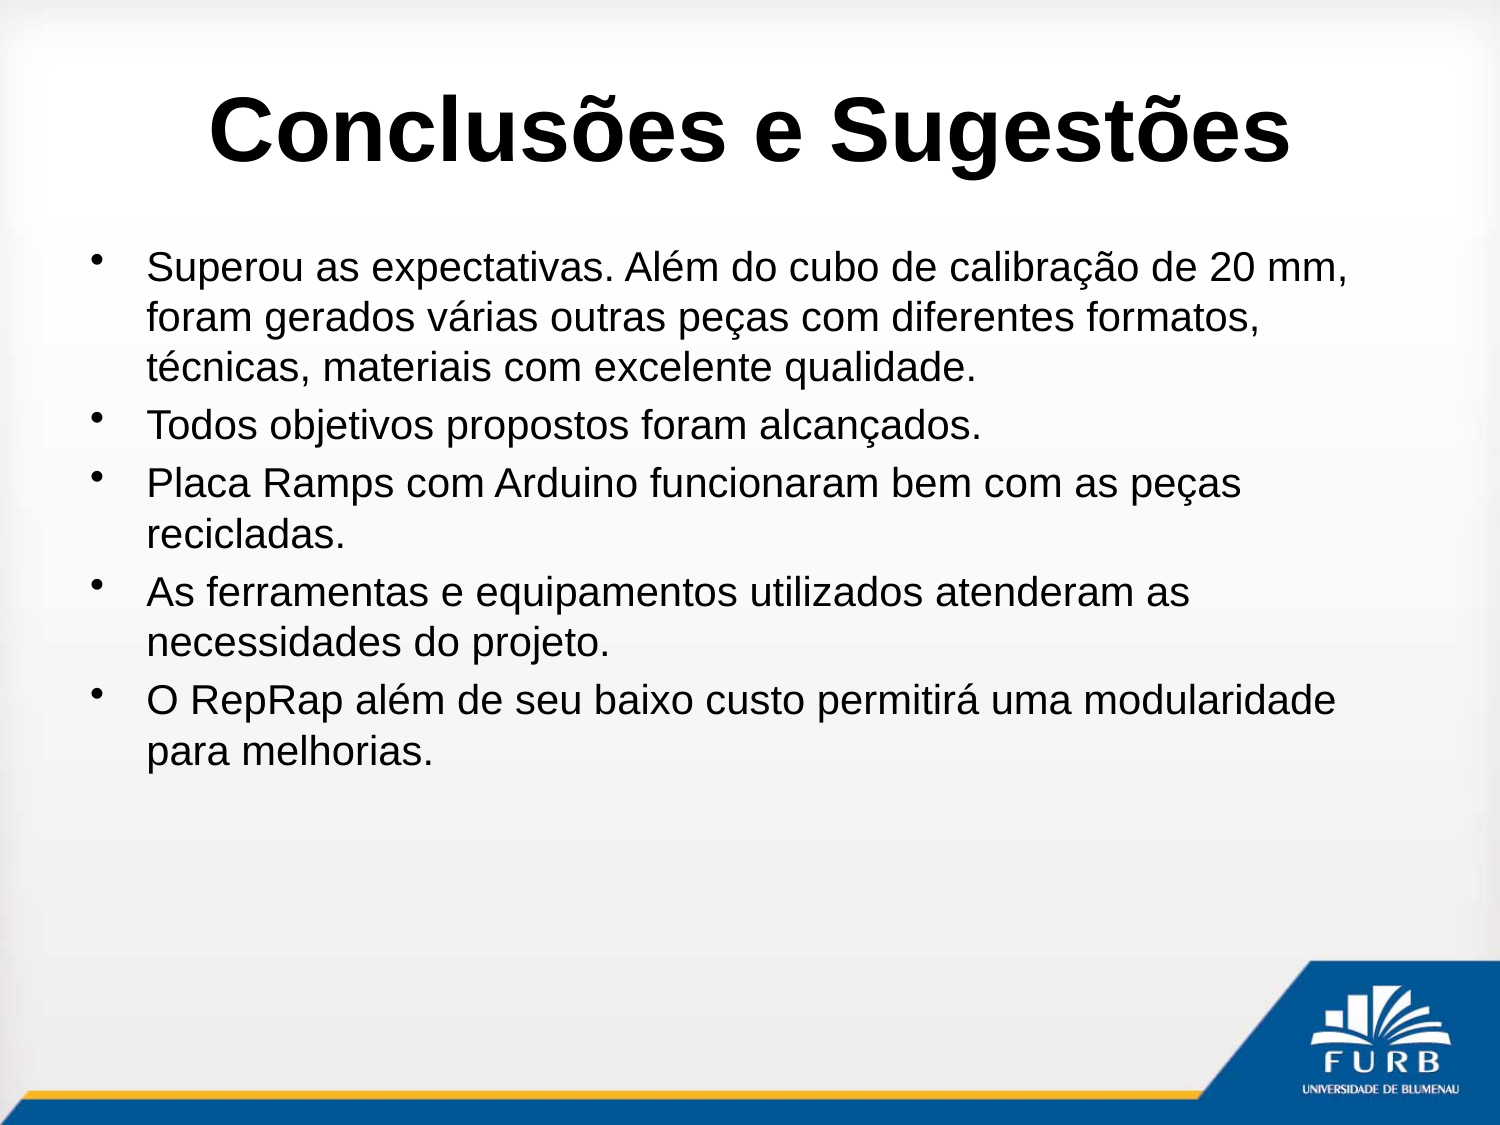

# Conclusões e Sugestões
Superou as expectativas. Além do cubo de calibração de 20 mm, foram gerados várias outras peças com diferentes formatos, técnicas, materiais com excelente qualidade.
Todos objetivos propostos foram alcançados.
Placa Ramps com Arduino funcionaram bem com as peças recicladas.
As ferramentas e equipamentos utilizados atenderam as necessidades do projeto.
O RepRap além de seu baixo custo permitirá uma modularidade para melhorias.